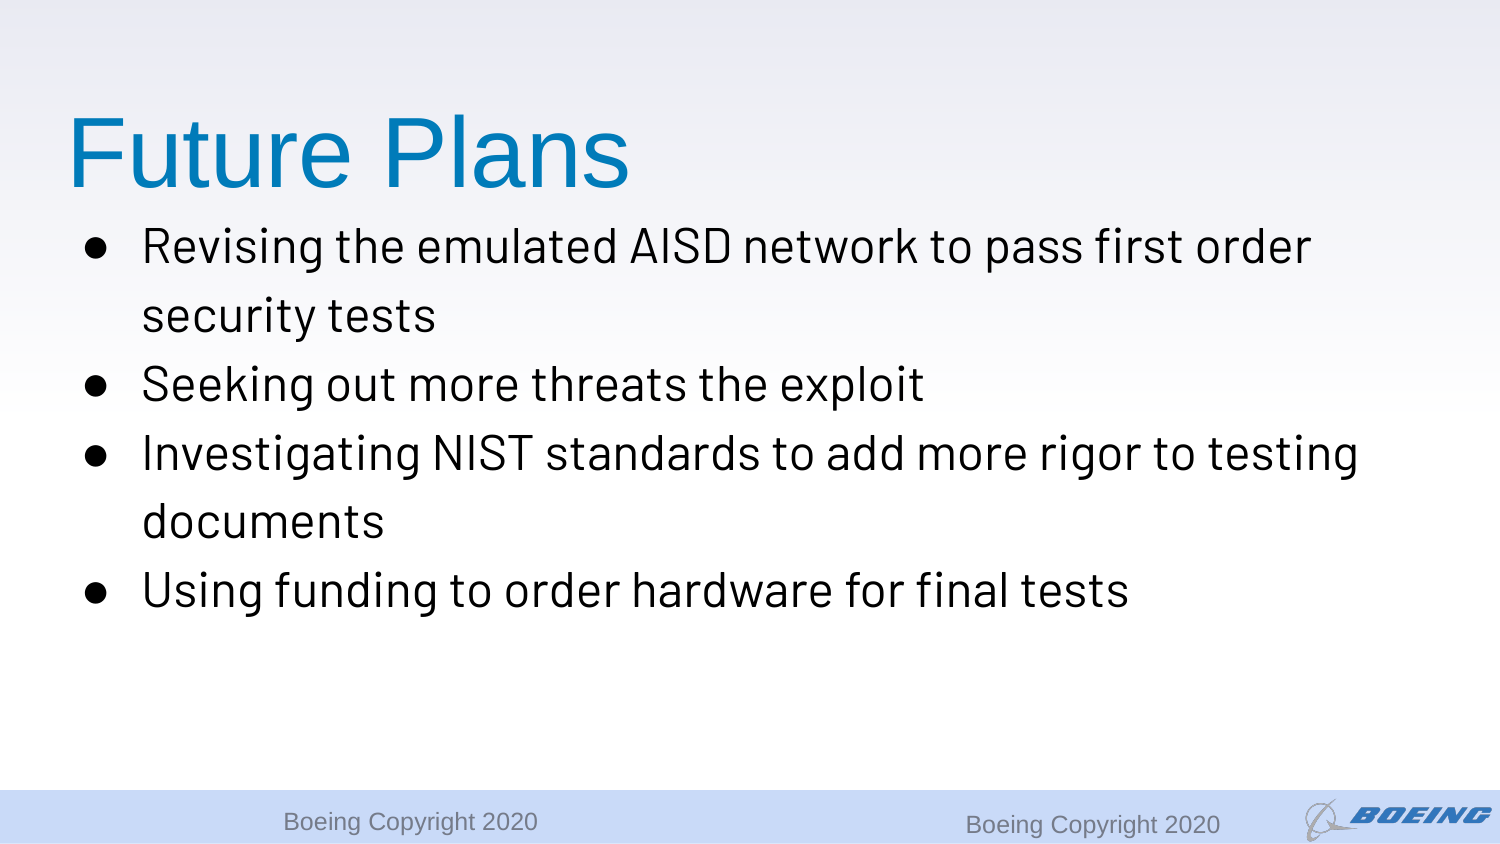

# Future Plans
Revising the emulated AISD network to pass first order security tests
Seeking out more threats the exploit
Investigating NIST standards to add more rigor to testing documents
Using funding to order hardware for final tests